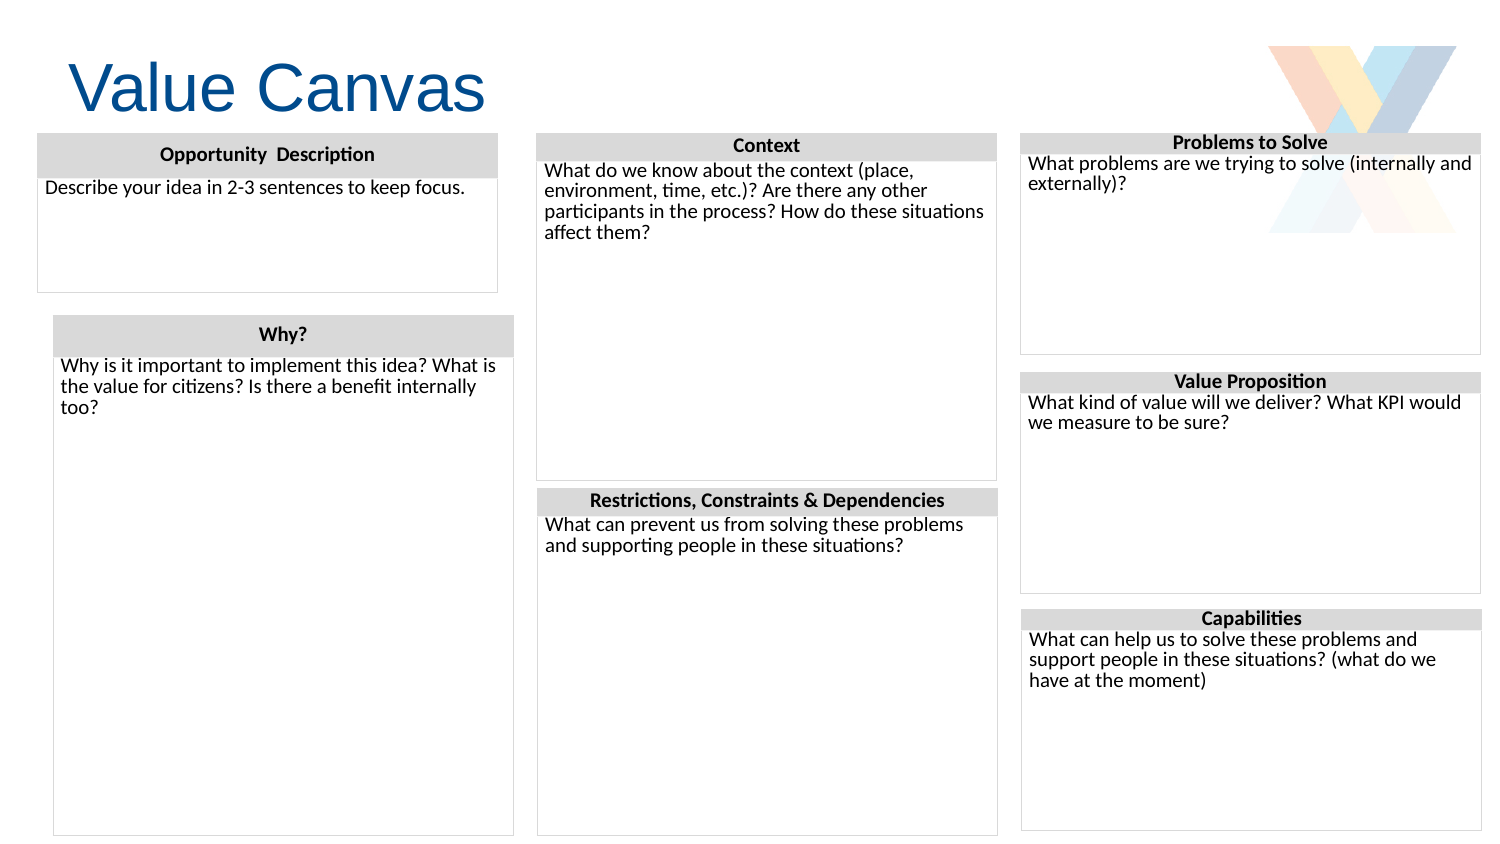

# Value Canvas
| Opportunity Description |
| --- |
| Describe your idea in 2-3 sentences to keep focus. |
| Context |
| --- |
| What do we know about the context (place, environment, time, etc.)? Are there any other participants in the process? How do these situations affect them? |
| Problems to Solve |
| --- |
| What problems are we trying to solve (internally and externally)? |
| Why? |
| --- |
| Why is it important to implement this idea? What is the value for citizens? Is there a benefit internally too? |
| Value Proposition |
| --- |
| What kind of value will we deliver? What KPI would we measure to be sure? |
| Restrictions, Constraints & Dependencies |
| --- |
| What can prevent us from solving these problems and supporting people in these situations? |
| Capabilities |
| --- |
| What can help us to solve these problems and support people in these situations? (what do we have at the moment) |